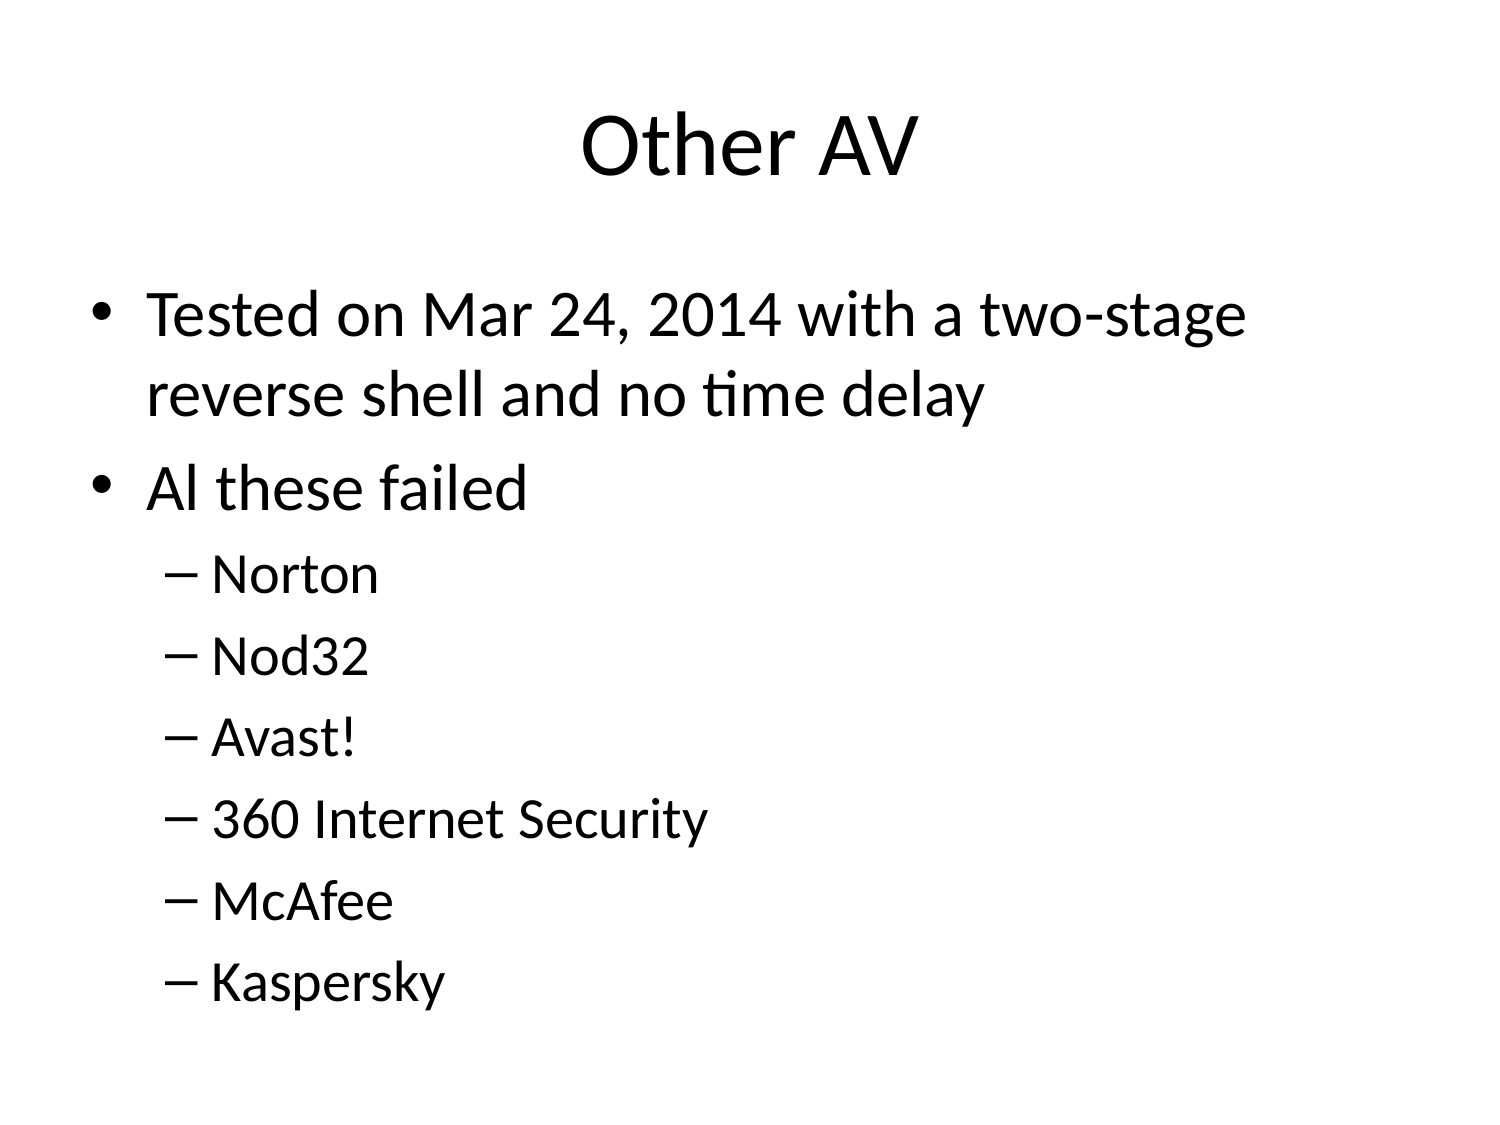

# Other AV
Tested on Mar 24, 2014 with a two-stage reverse shell and no time delay
Al these failed
Norton
Nod32
Avast!
360 Internet Security
McAfee
Kaspersky